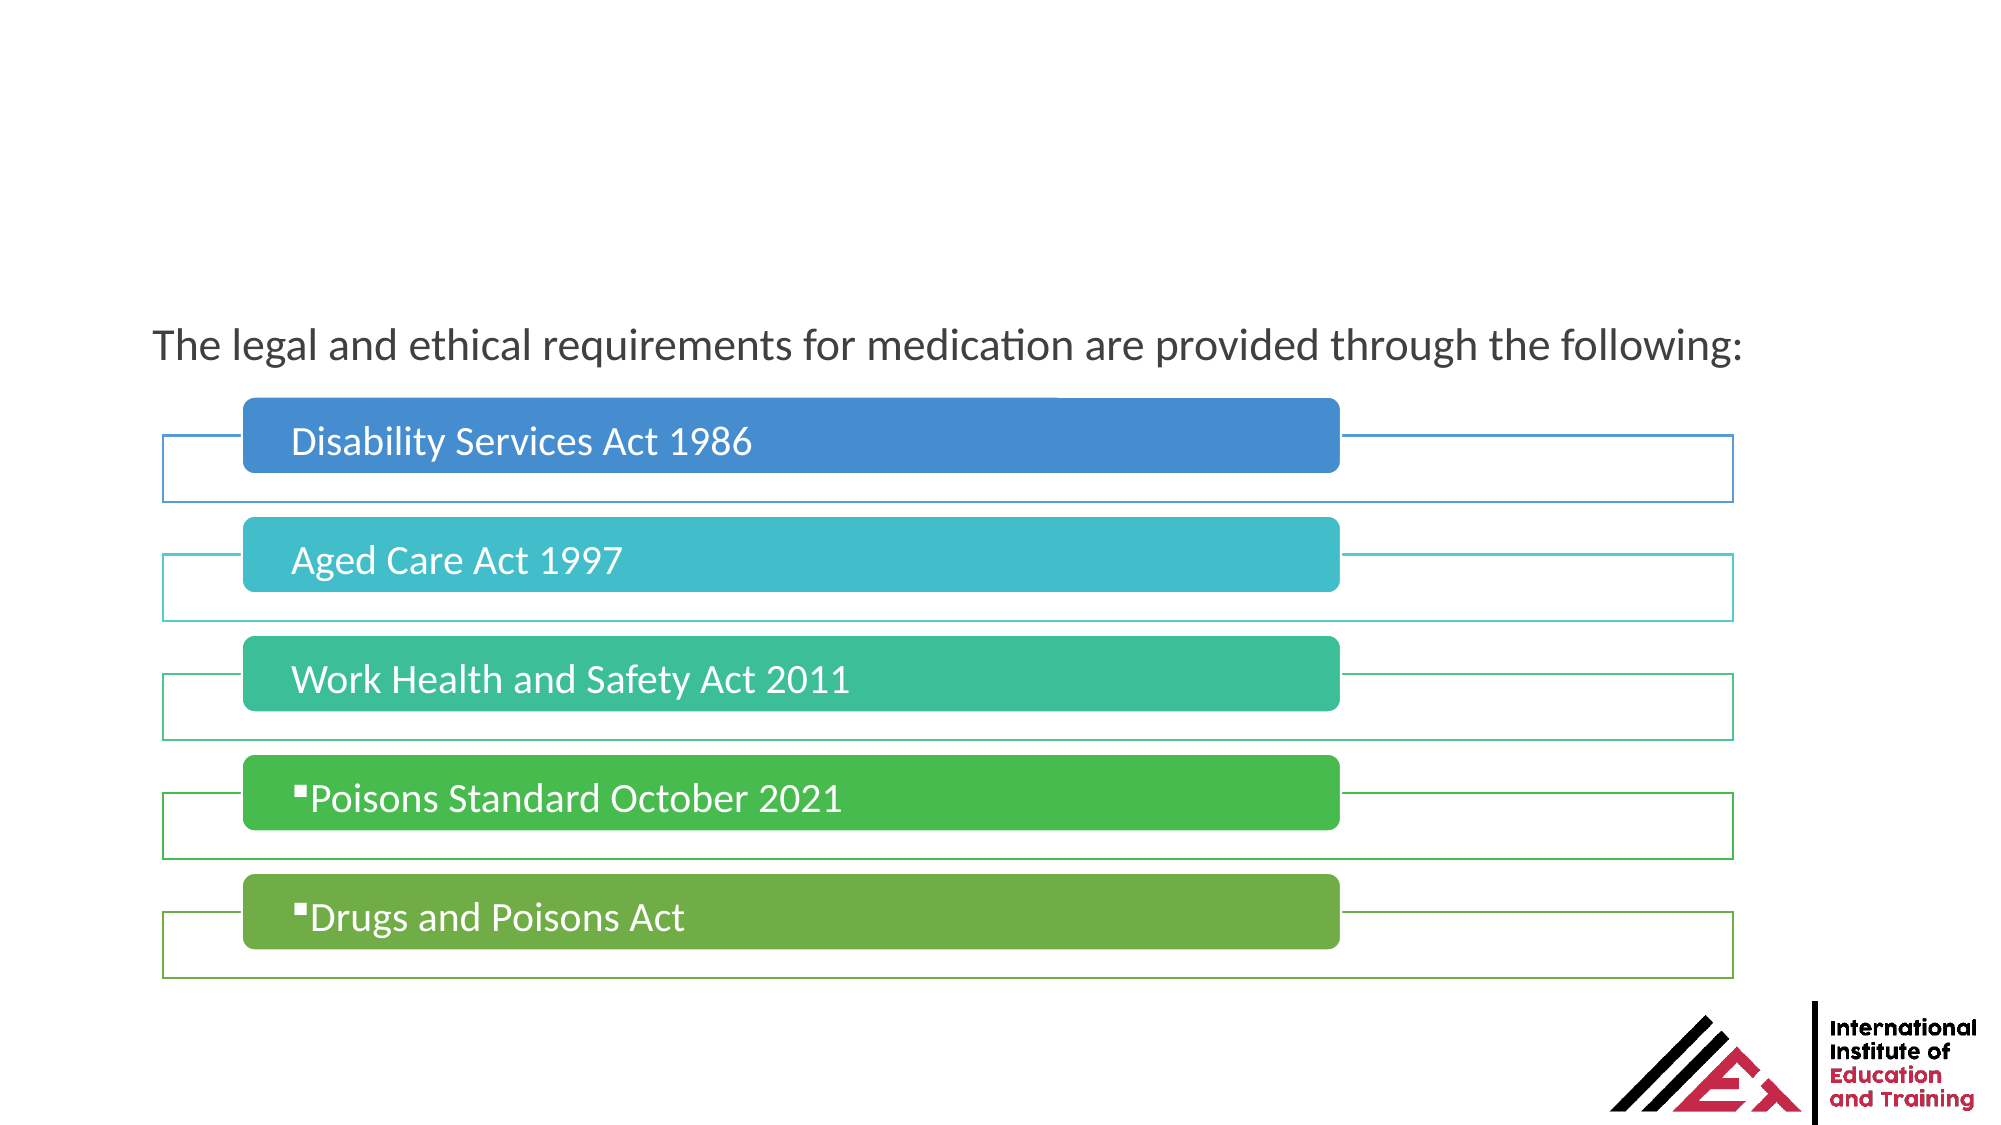

The legal and ethical requirements for medication are provided through the following:

Disability Services Act 1986
Aged Care Act 1997
Work Health and Safety Act 2011
Poisons Standard October 2021
Drugs and Poisons Act